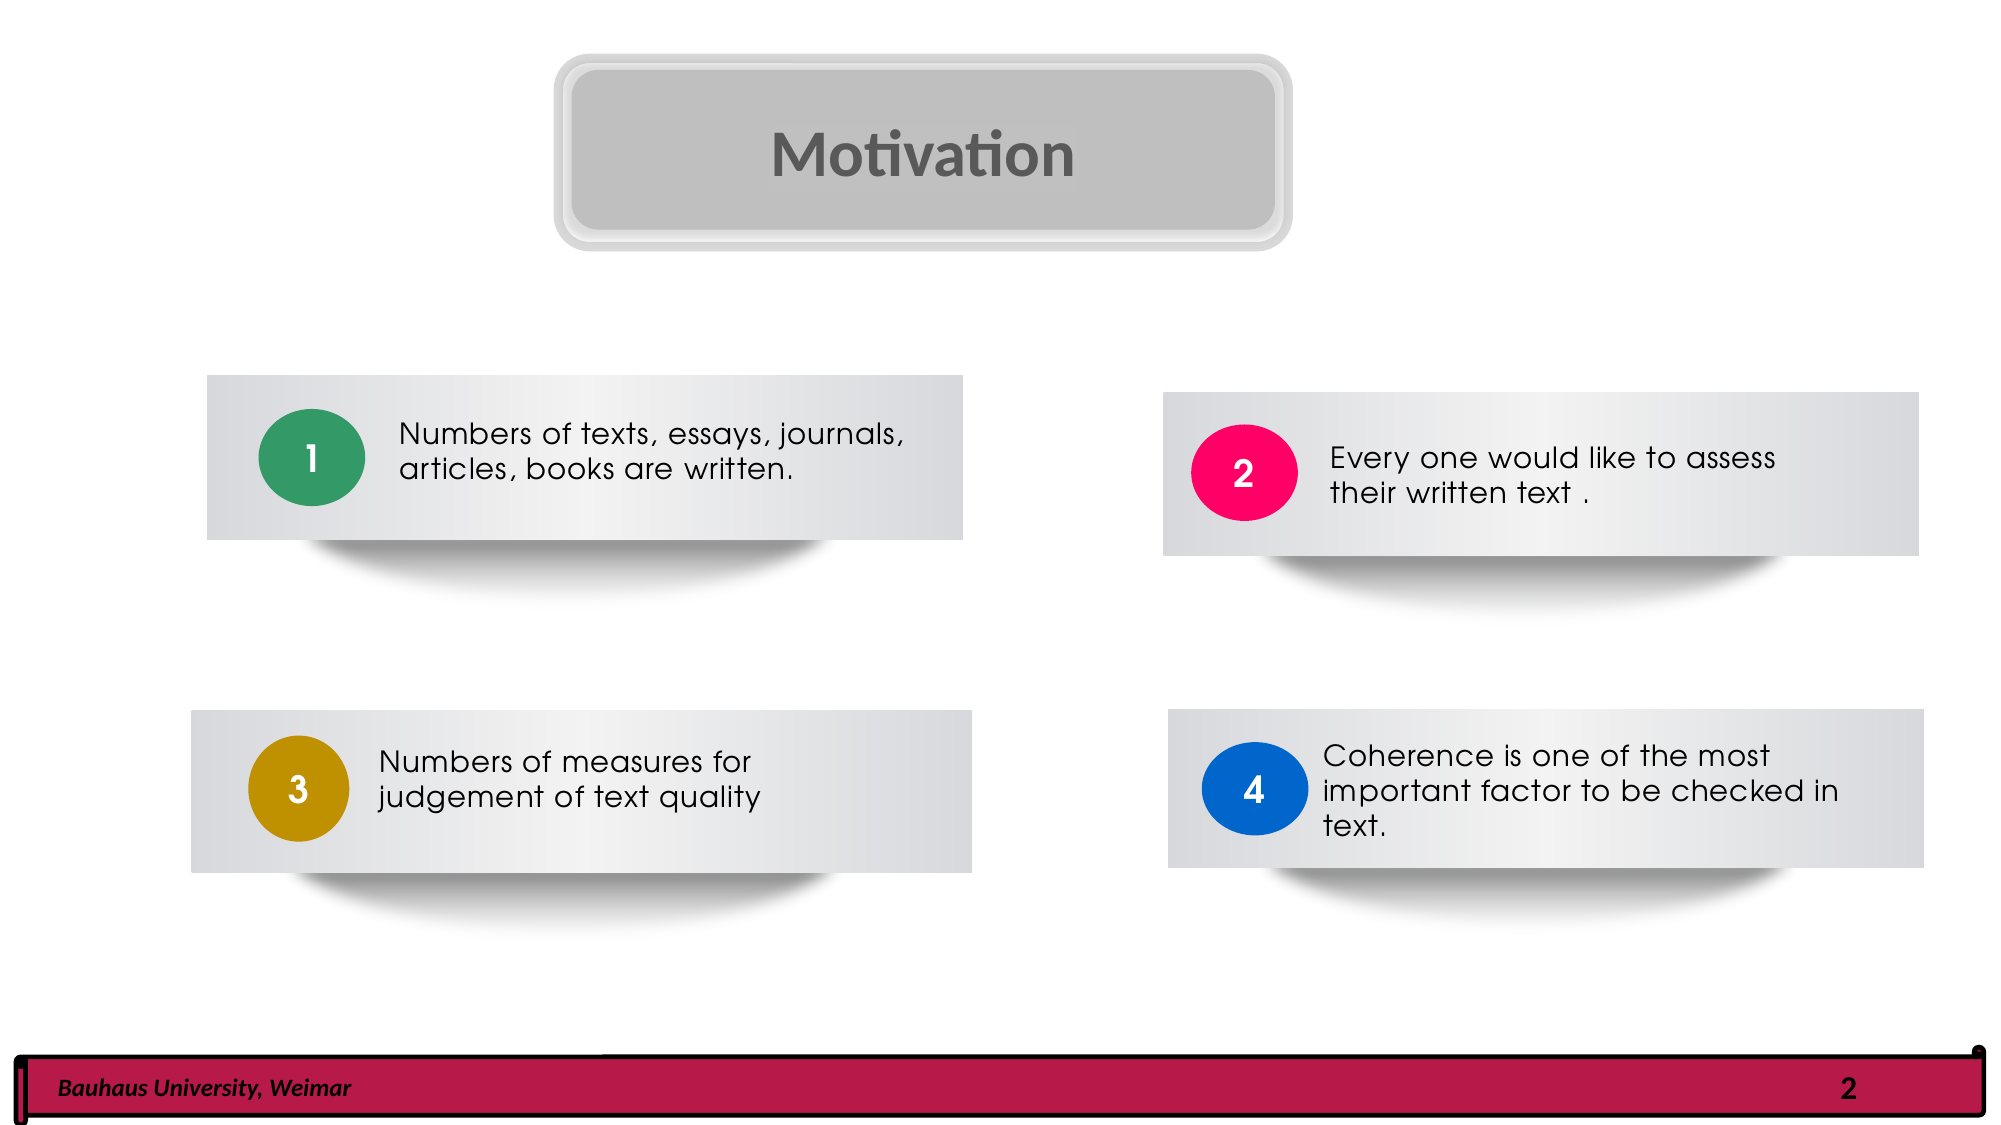

Motivation

Numbers of texts, essays, journals, articles, books are written.
1

2
Every one would like to assess their written text .

3
Numbers of measures for judgement of text quality

Coherence is one of the most important factor to be checked in text.
4

   Bauhaus University, Weimar
2
2